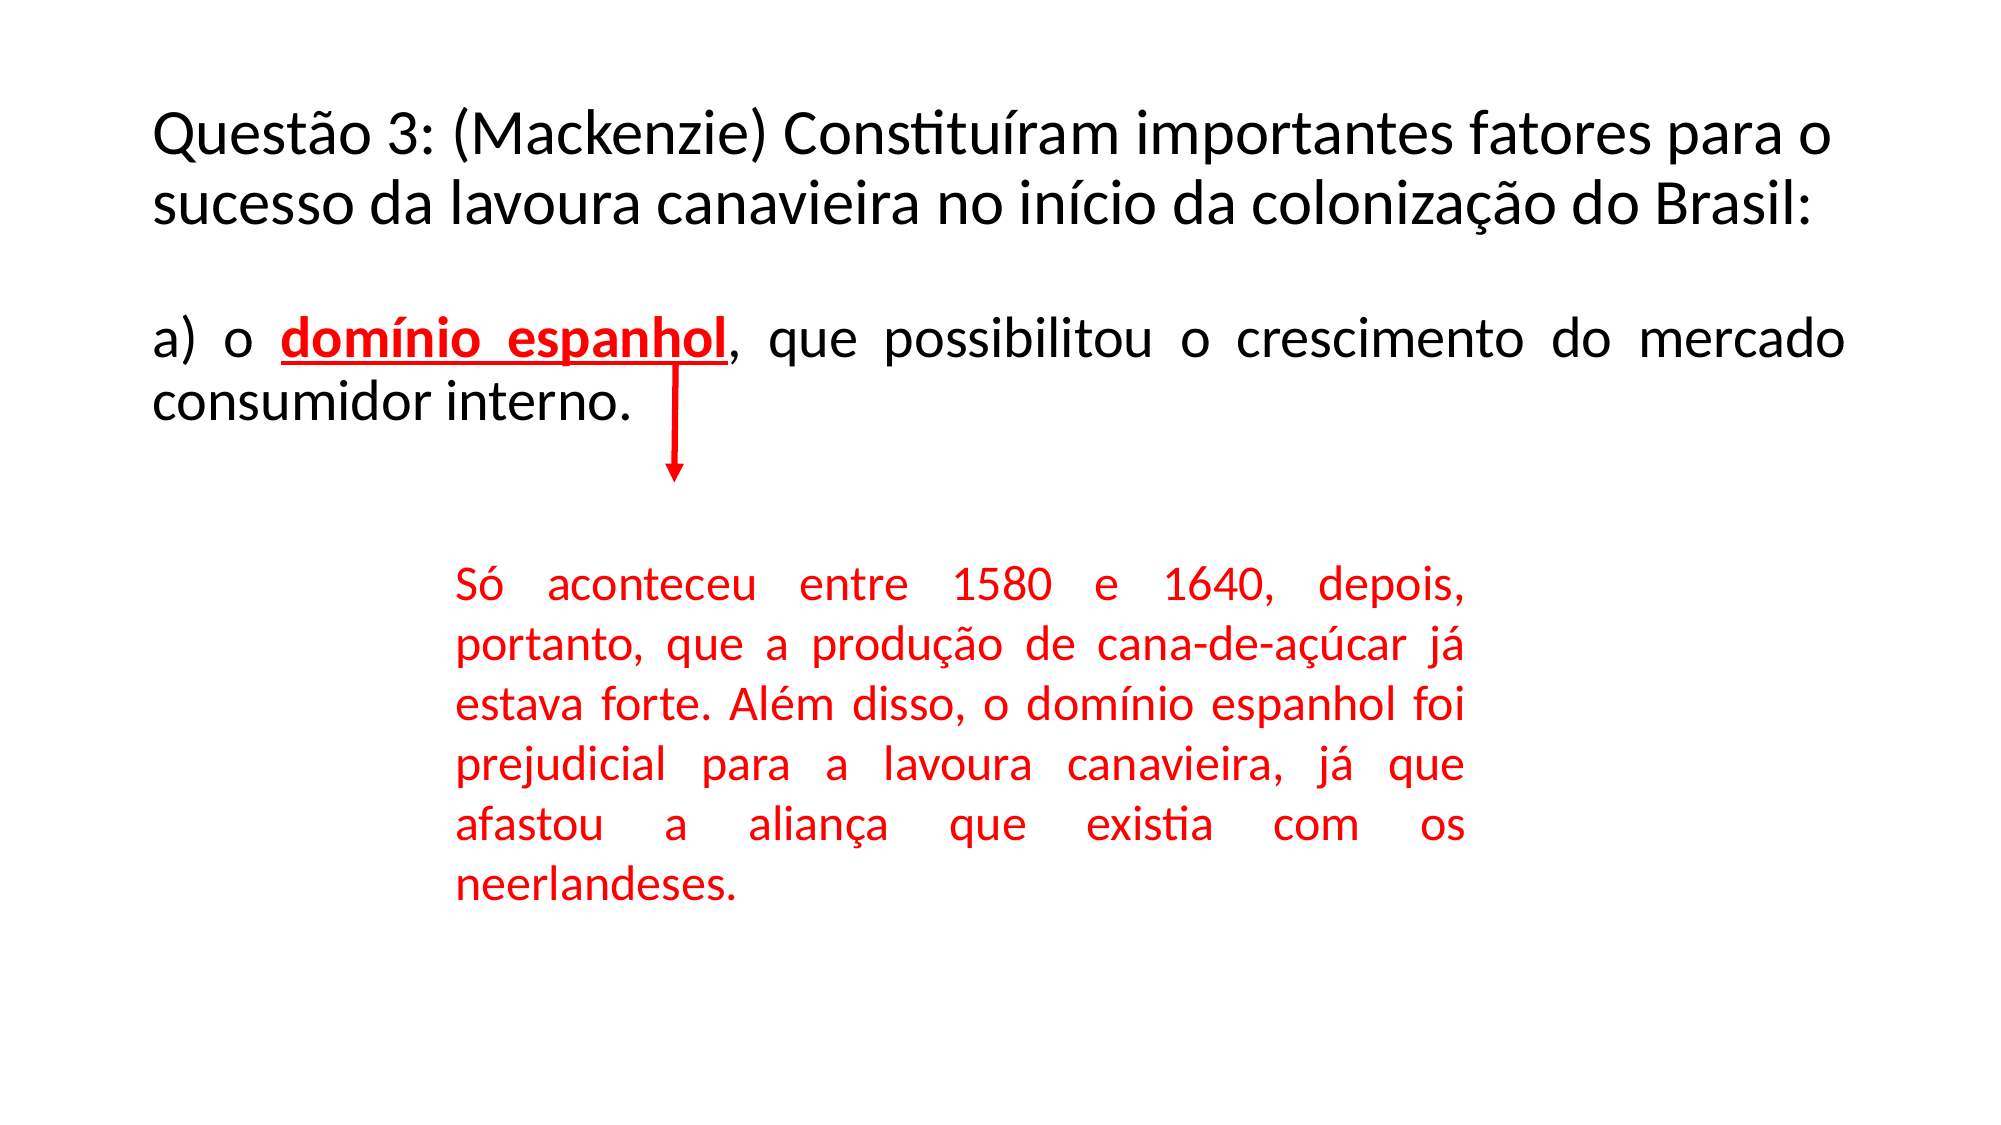

# Questão 3: (Mackenzie) Constituíram importantes fatores para o sucesso da lavoura canavieira no início da colonização do Brasil:
a) o domínio espanhol, que possibilitou o crescimento do mercado consumidor interno.
Só aconteceu entre 1580 e 1640, depois, portanto, que a produção de cana-de-açúcar já estava forte. Além disso, o domínio espanhol foi prejudicial para a lavoura canavieira, já que afastou a aliança que existia com os neerlandeses.